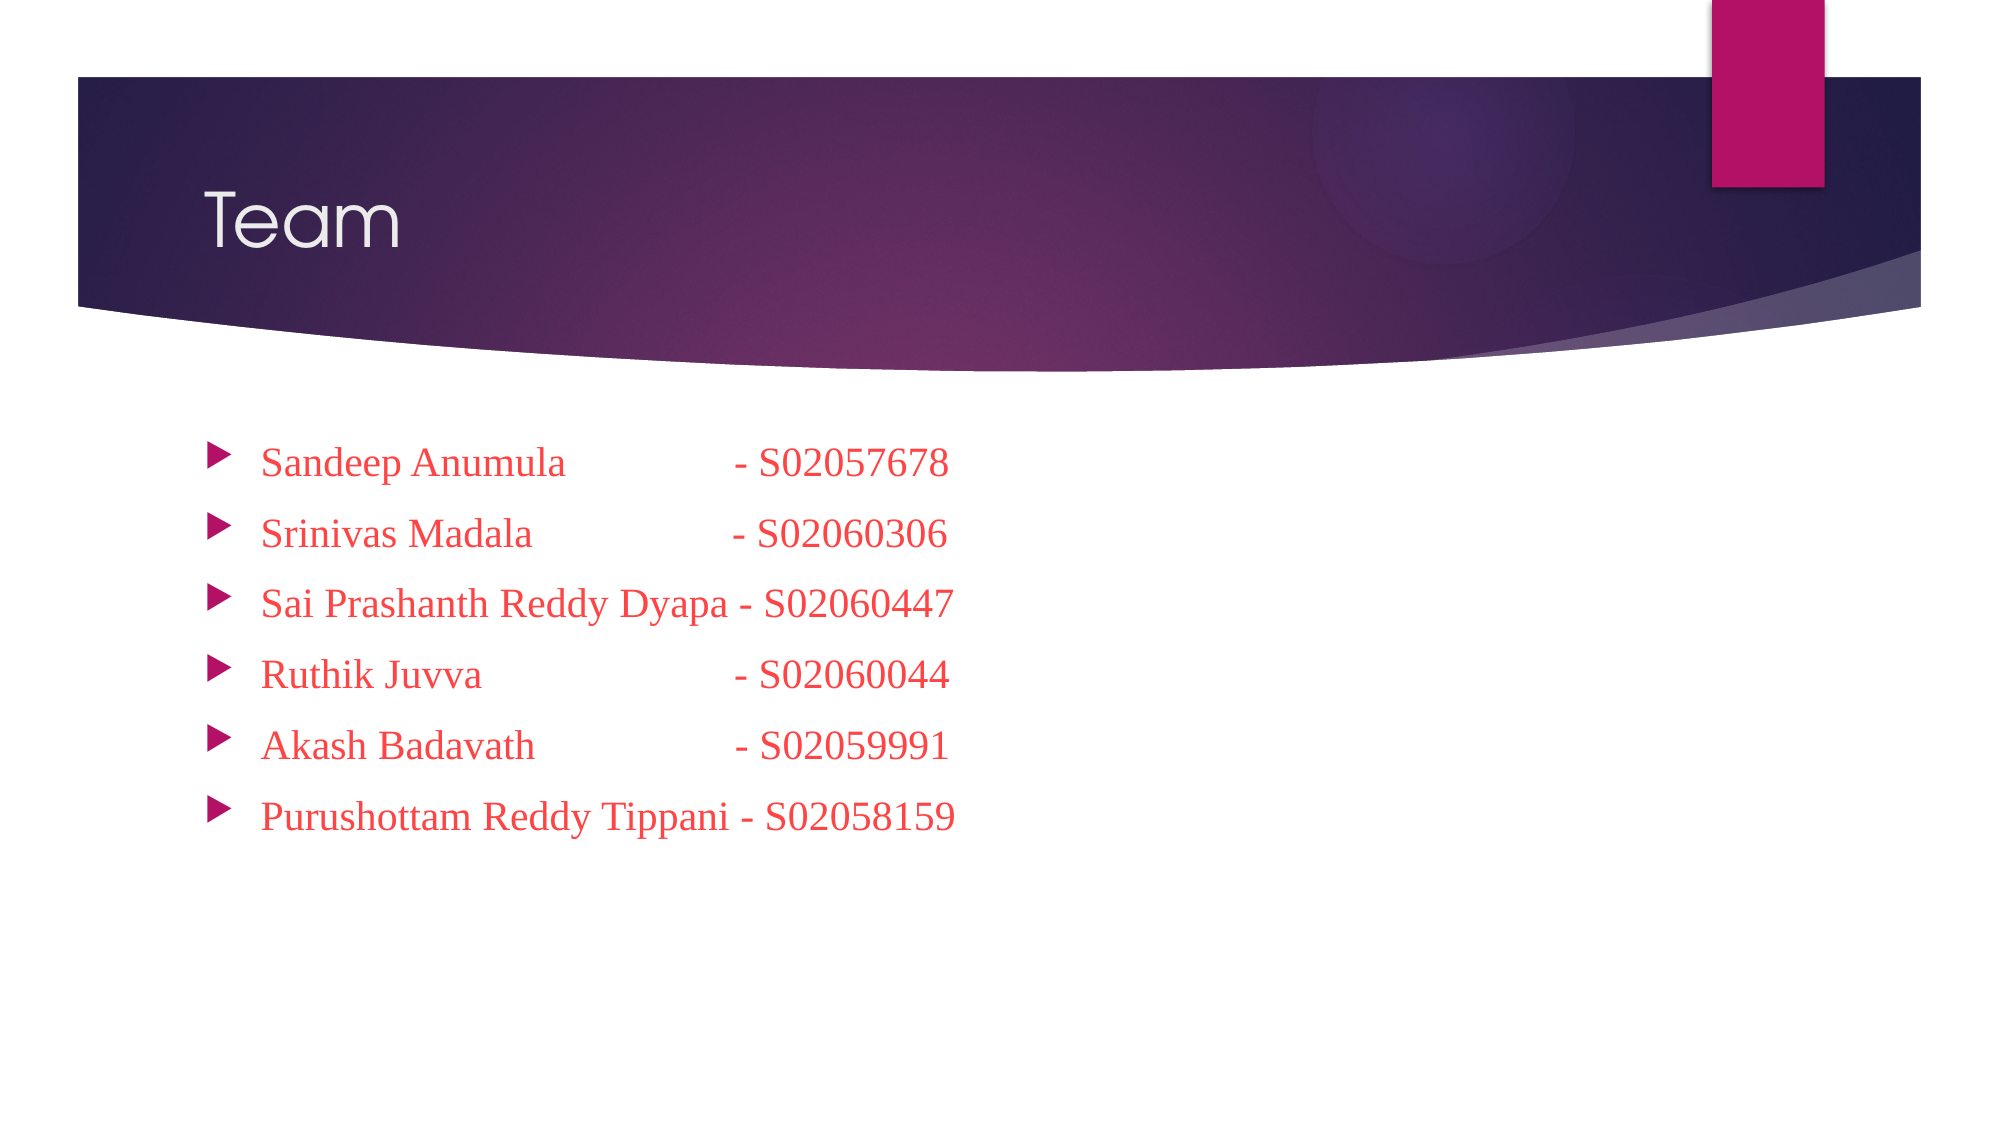

# Team
Sandeep Anumula                - S02057678
Srinivas Madala                   - S02060306
Sai Prashanth Reddy Dyapa - S02060447
Ruthik Juvva                        - S02060044
Akash Badavath                   - S02059991
Purushottam Reddy Tippani - S02058159